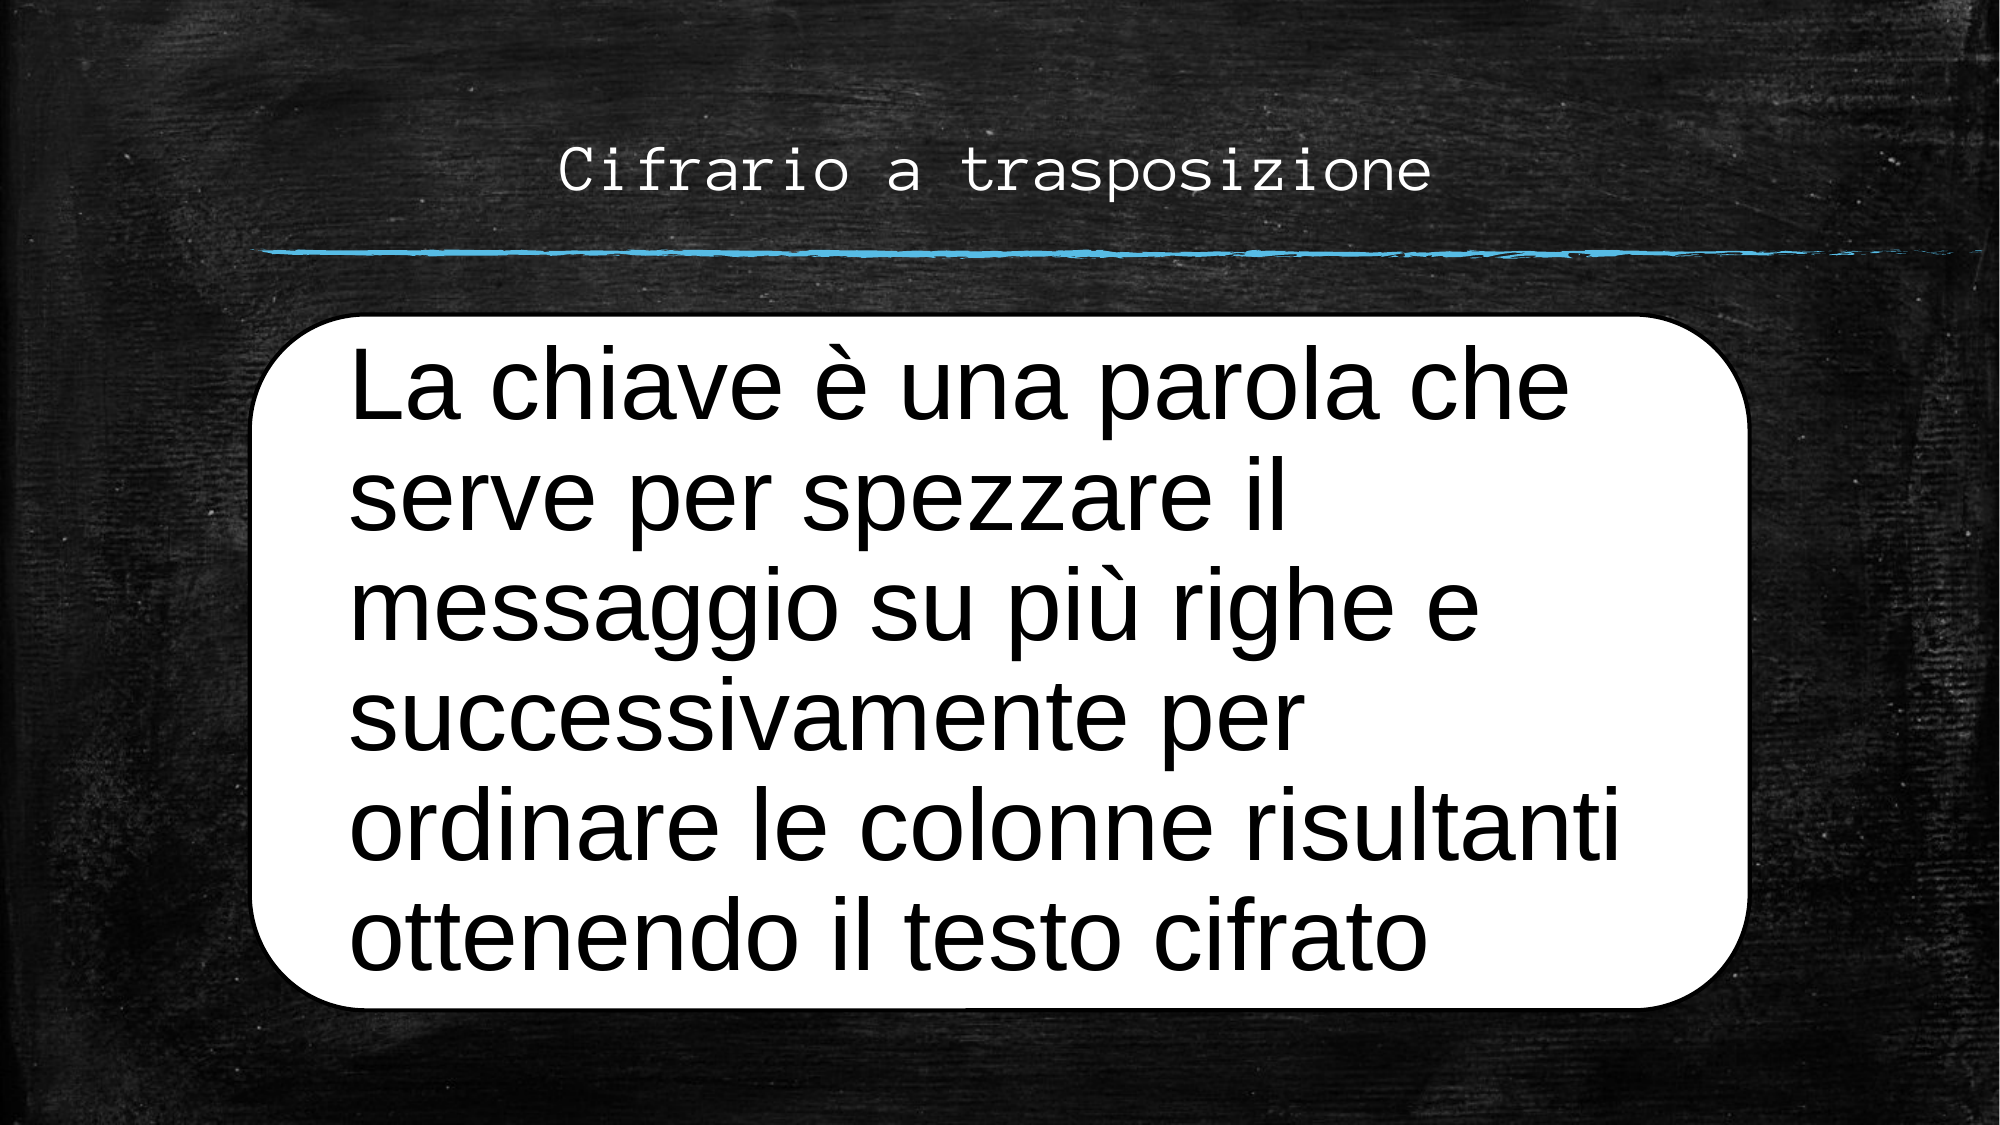

Cifrario a trasposizione
La chiave è una parola che serve per spezzare il messaggio su più righe e successivamente per ordinare le colonne risultanti ottenendo il testo cifrato